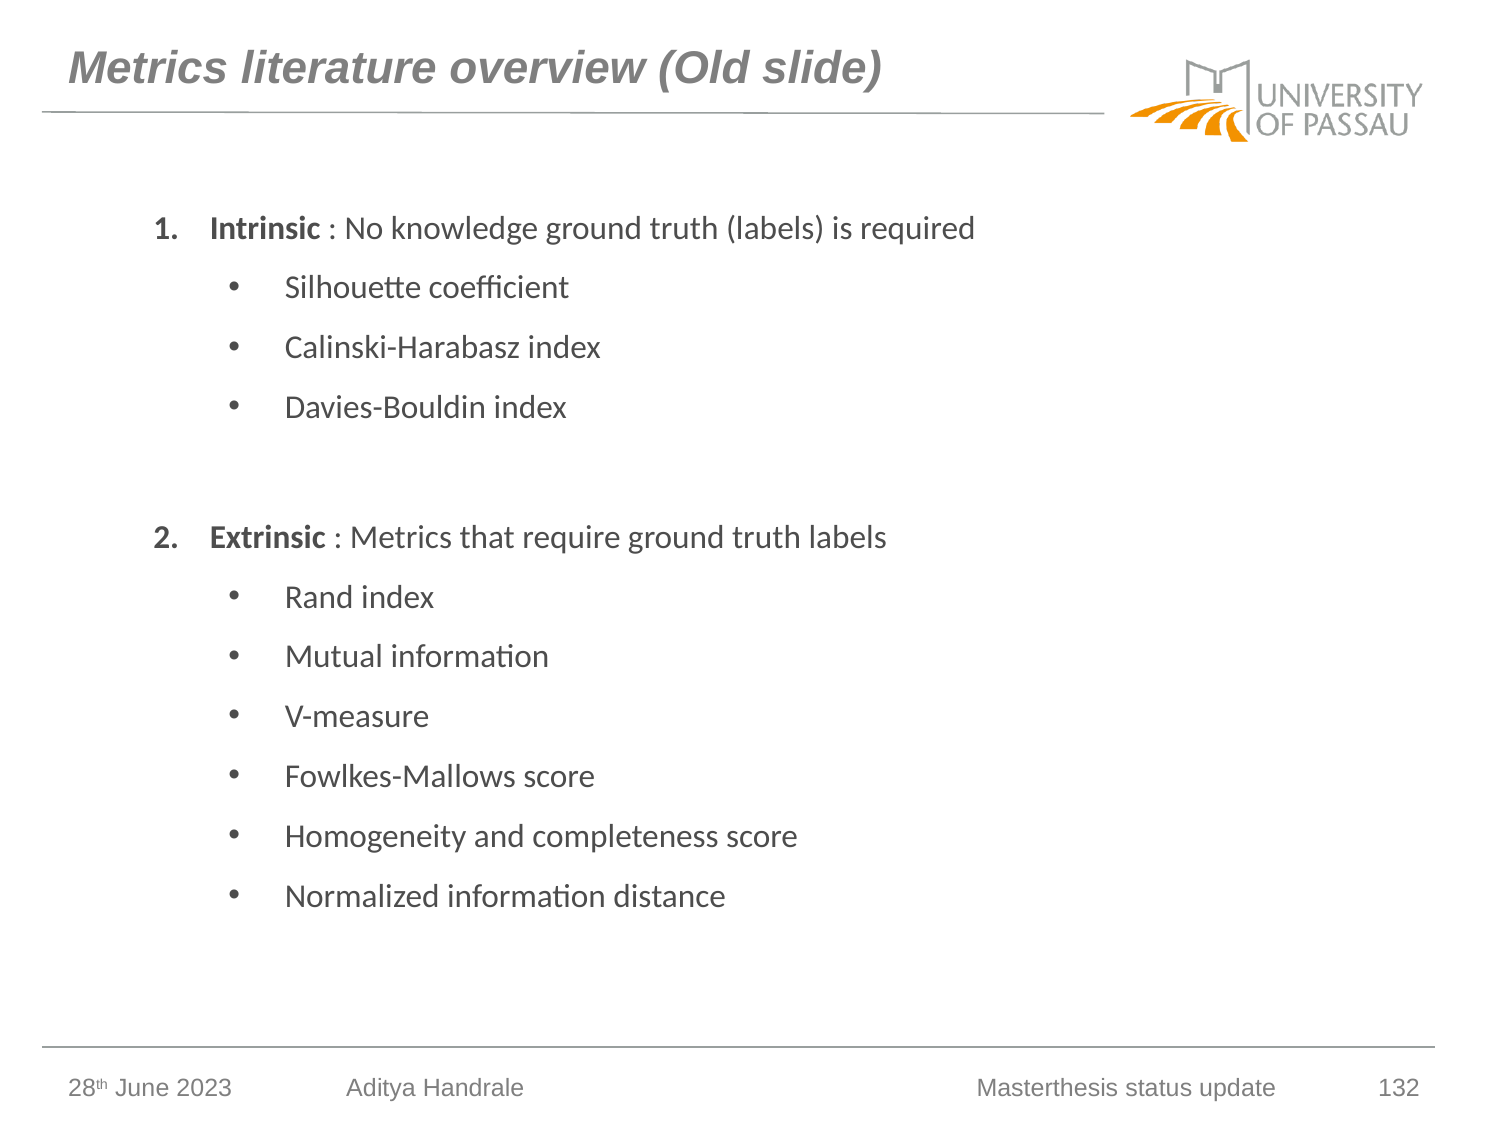

# Metrics literature overview (Old slide)

Intrinsic : No knowledge ground truth (labels) is required
Silhouette coefficient
Calinski-Harabasz index
Davies-Bouldin index

Extrinsic : Metrics that require ground truth labels
Rand index
Mutual information
V-measure
Fowlkes-Mallows score
Homogeneity and completeness score
Normalized information distance

28th June 2023
Aditya Handrale
Masterthesis status update
132